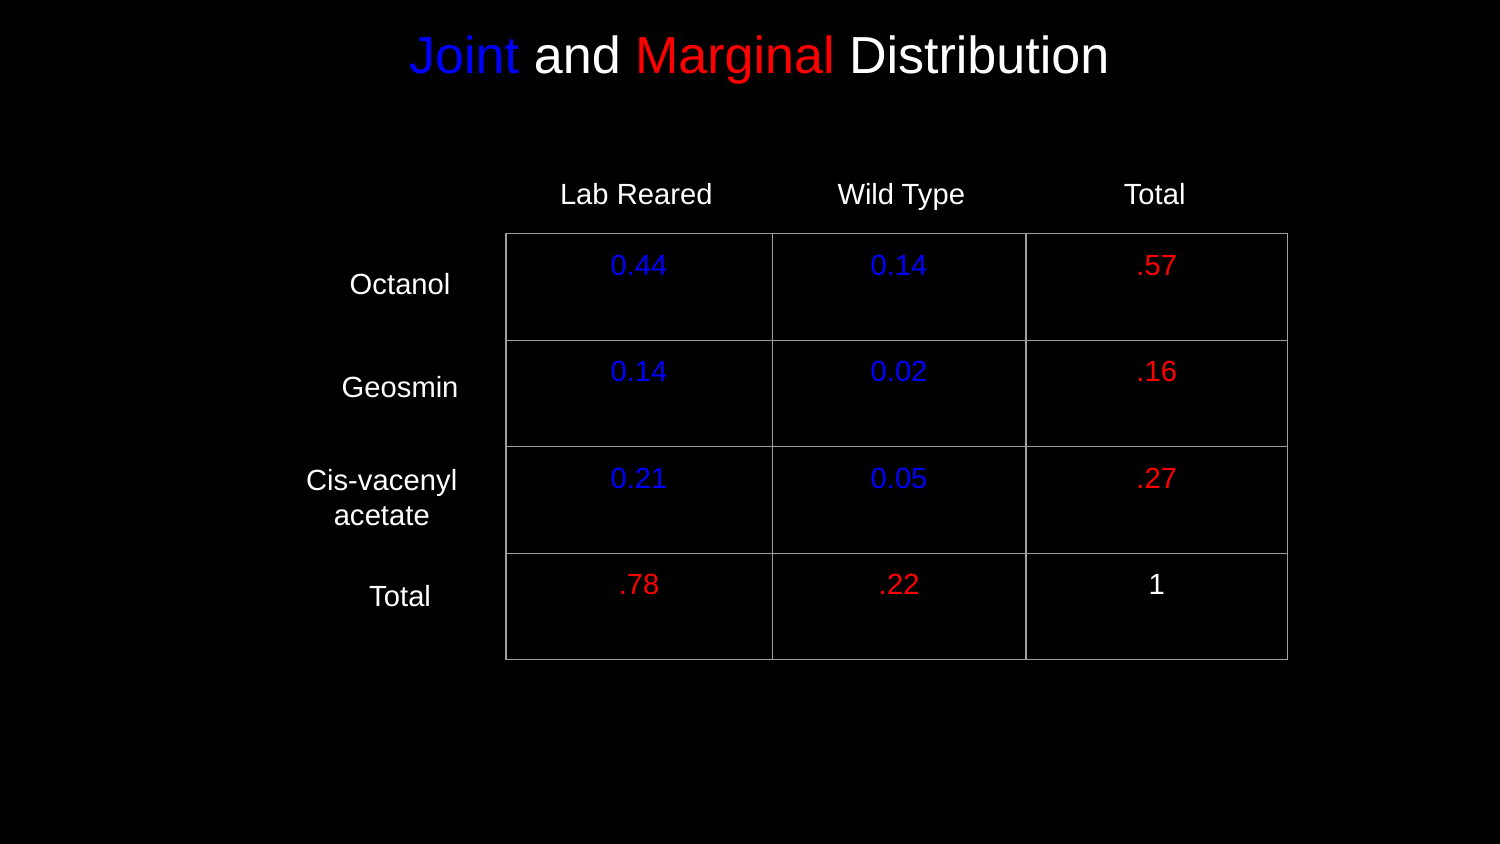

# Joint and Marginal Distribution
Lab Reared
Wild Type
Total
| 0.44 | 0.14 | .57 |
| --- | --- | --- |
| 0.14 | 0.02 | .16 |
| 0.21 | 0.05 | .27 |
| .78 | .22 | 1 |
Octanol
Geosmin
Cis-vacenyl acetate
Total